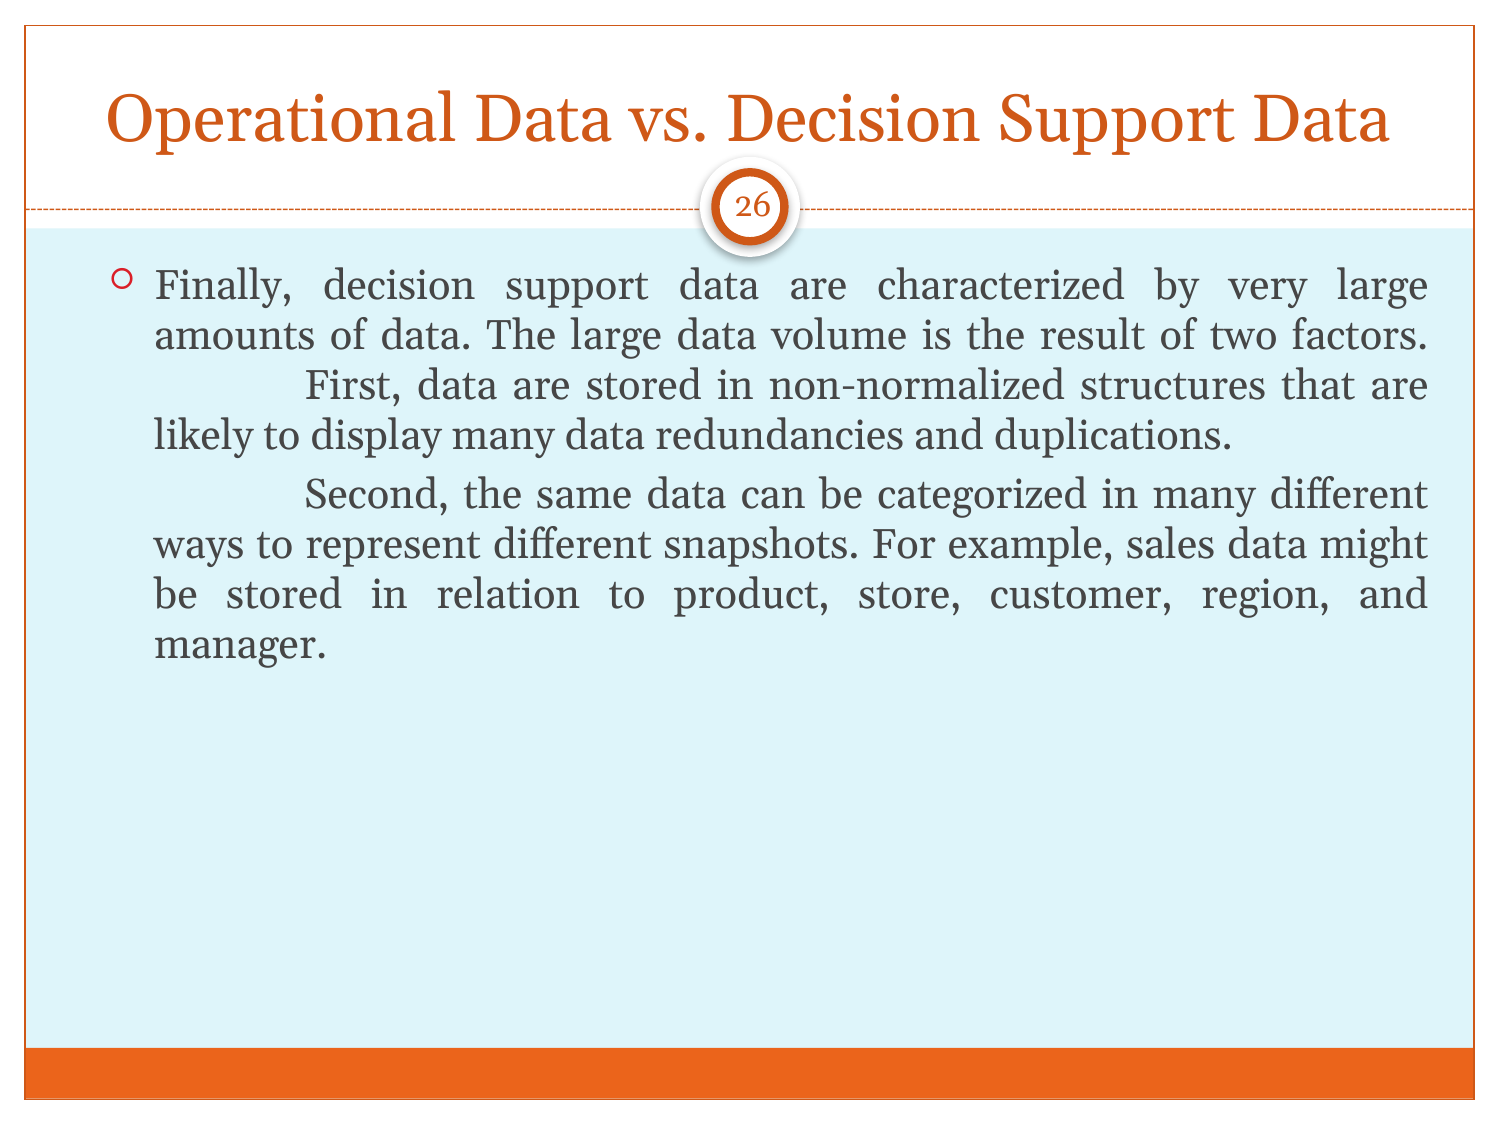

# Operational Data vs. Decision Support Data
26
Finally, decision support data are characterized by very large amounts of data. The large data volume is the result of two factors. 	First, data are stored in non-normalized structures that are likely to display many data redundancies and duplications.
		Second, the same data can be categorized in many different ways to represent different snapshots. For example, sales data might be stored in relation to product, store, customer, region, and manager.